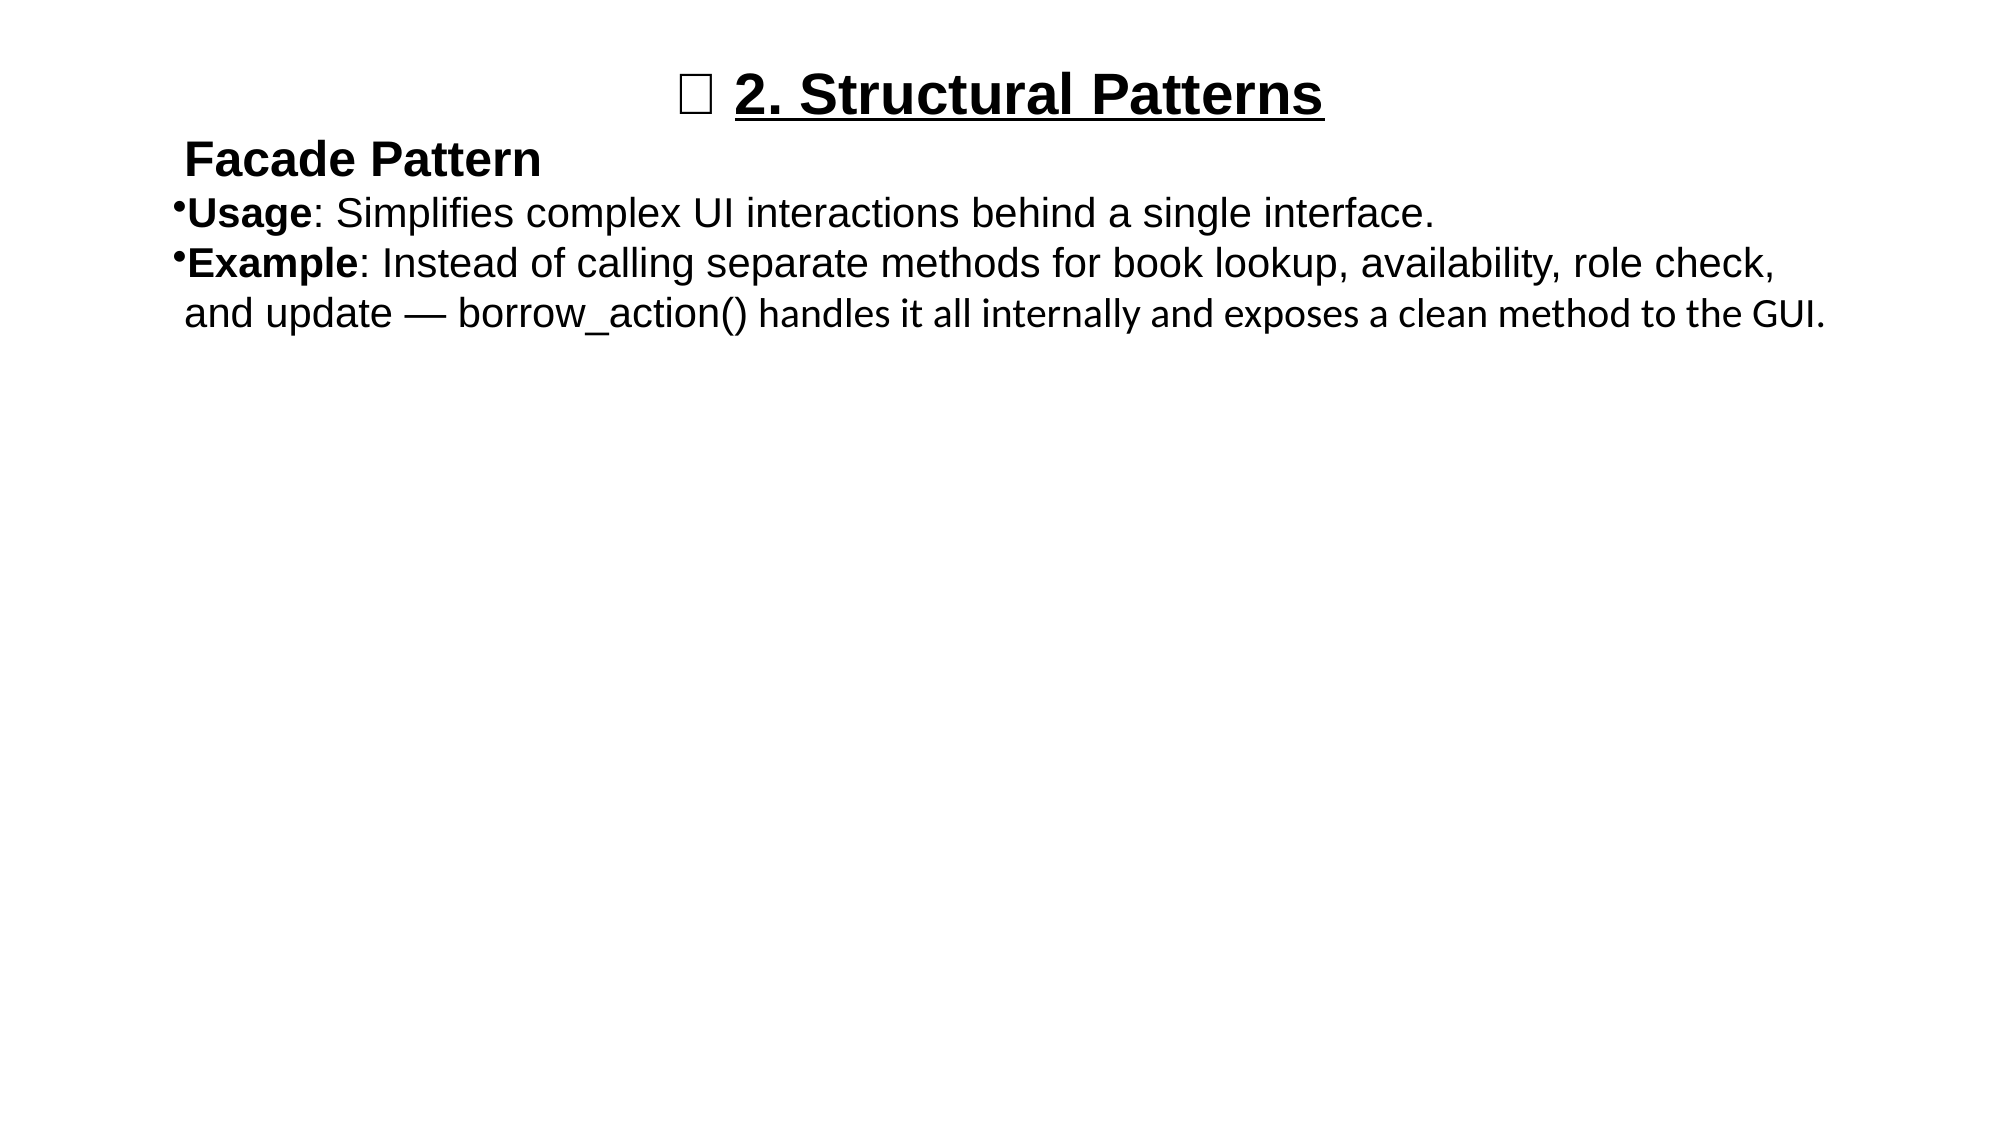

🧱 2. Structural Patterns
 Facade Pattern
Usage: Simplifies complex UI interactions behind a single interface.
Example: Instead of calling separate methods for book lookup, availability, role check,
 and update — borrow_action() handles it all internally and exposes a clean method to the GUI.